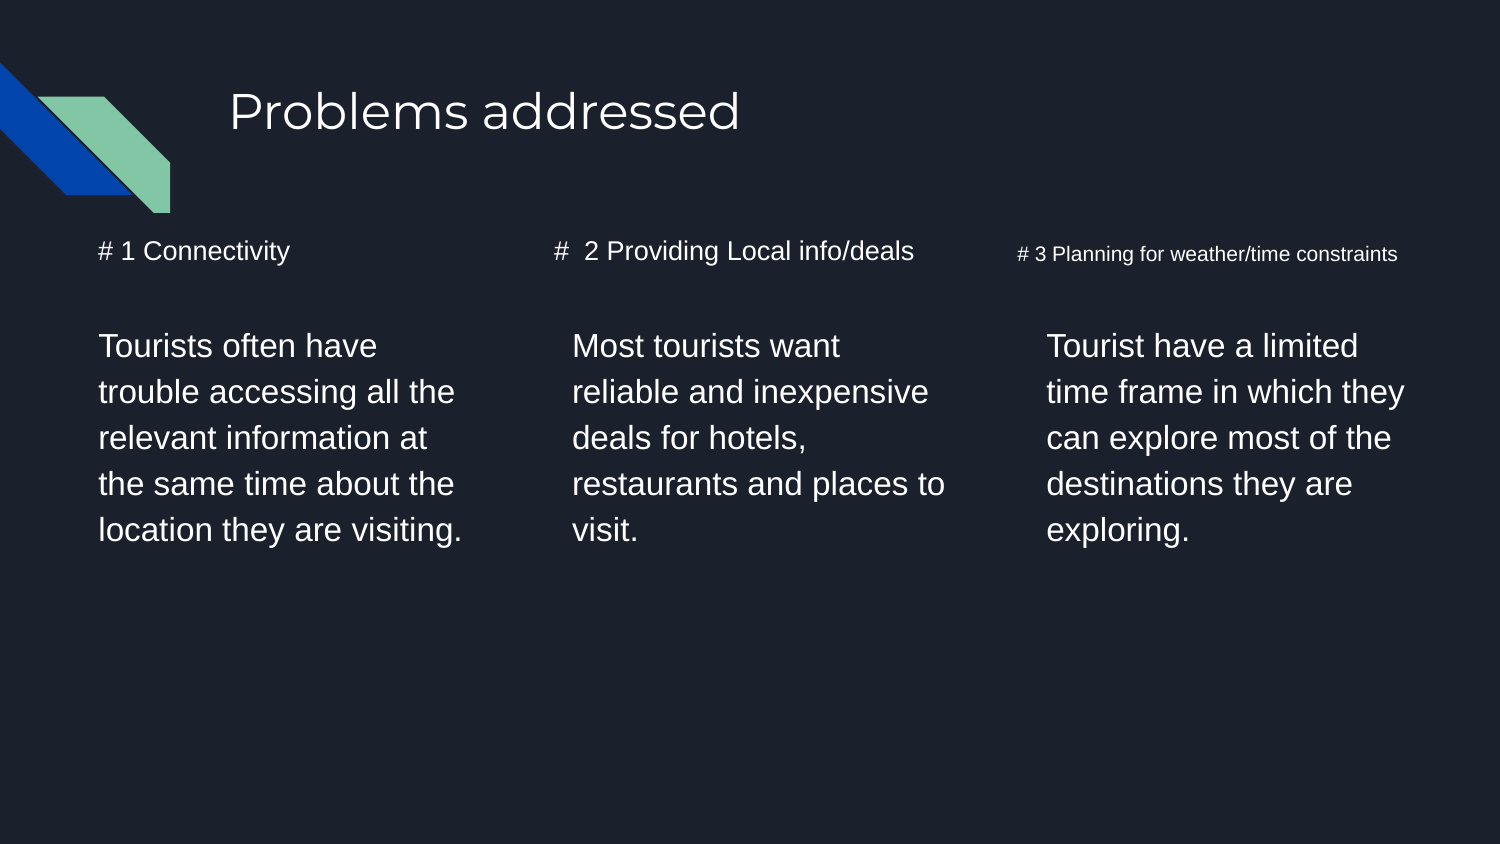

# Problems addressed

# 1 Connectivity
#  2 Providing Local info/deals

# 3 Planning for weather/time constraints
Tourists often have trouble accessing all the relevant information at the same time about the location they are visiting.
Most tourists want reliable and inexpensive deals for hotels, restaurants and places to visit.
Tourist have a limited  time frame in which they can explore most of the destinations they are exploring.